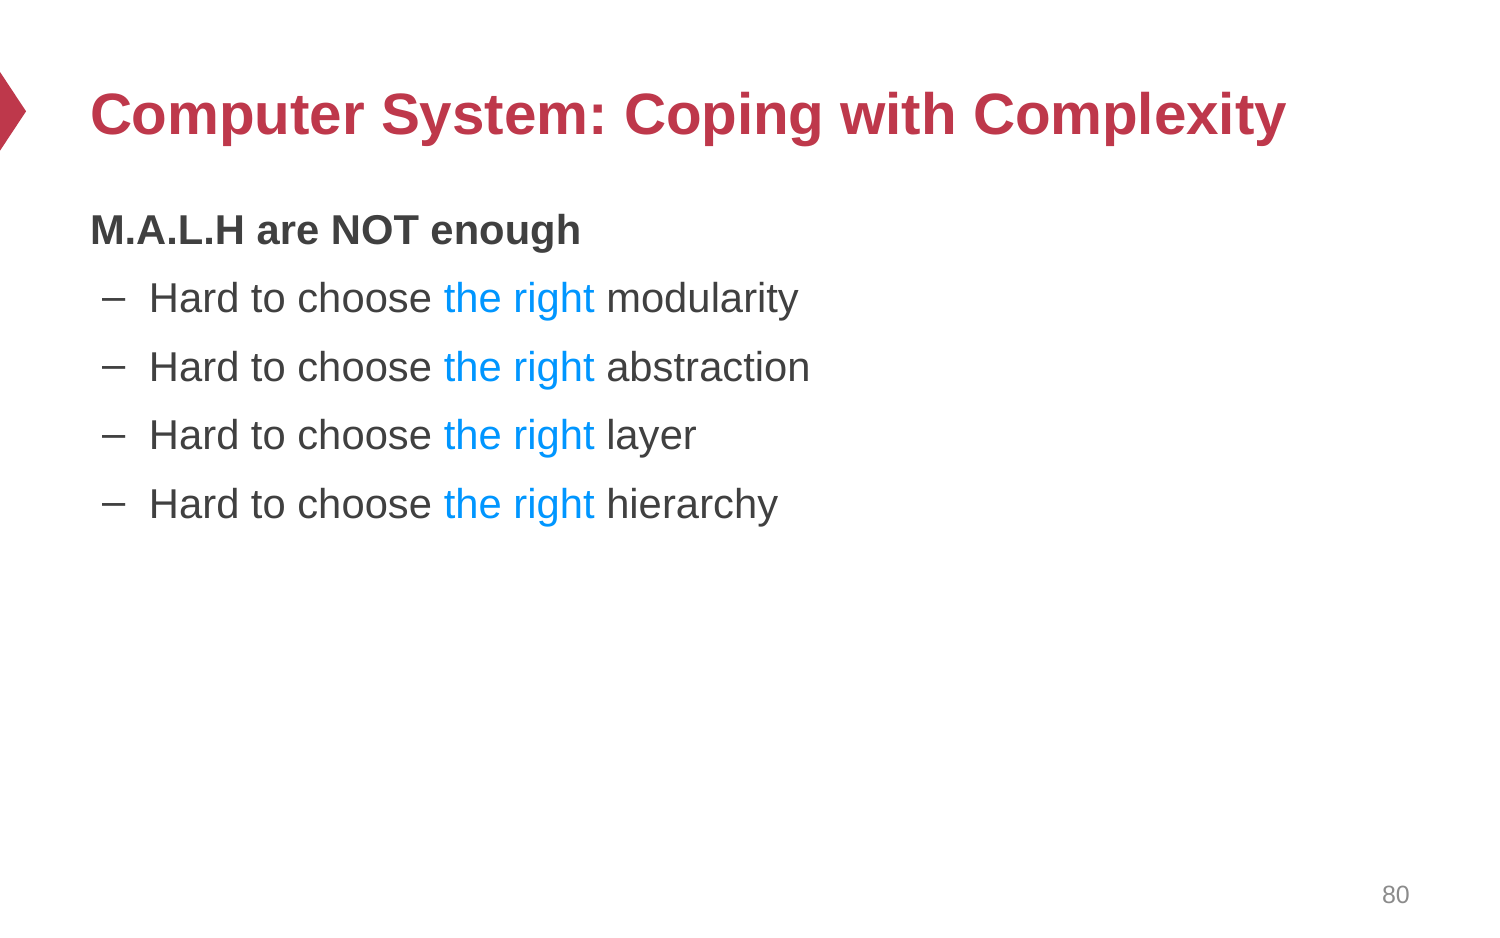

# Computer System: Coping with Complexity
M.A.L.H are NOT enough
Hard to choose the right modularity
Hard to choose the right abstraction
Hard to choose the right layer
Hard to choose the right hierarchy

80